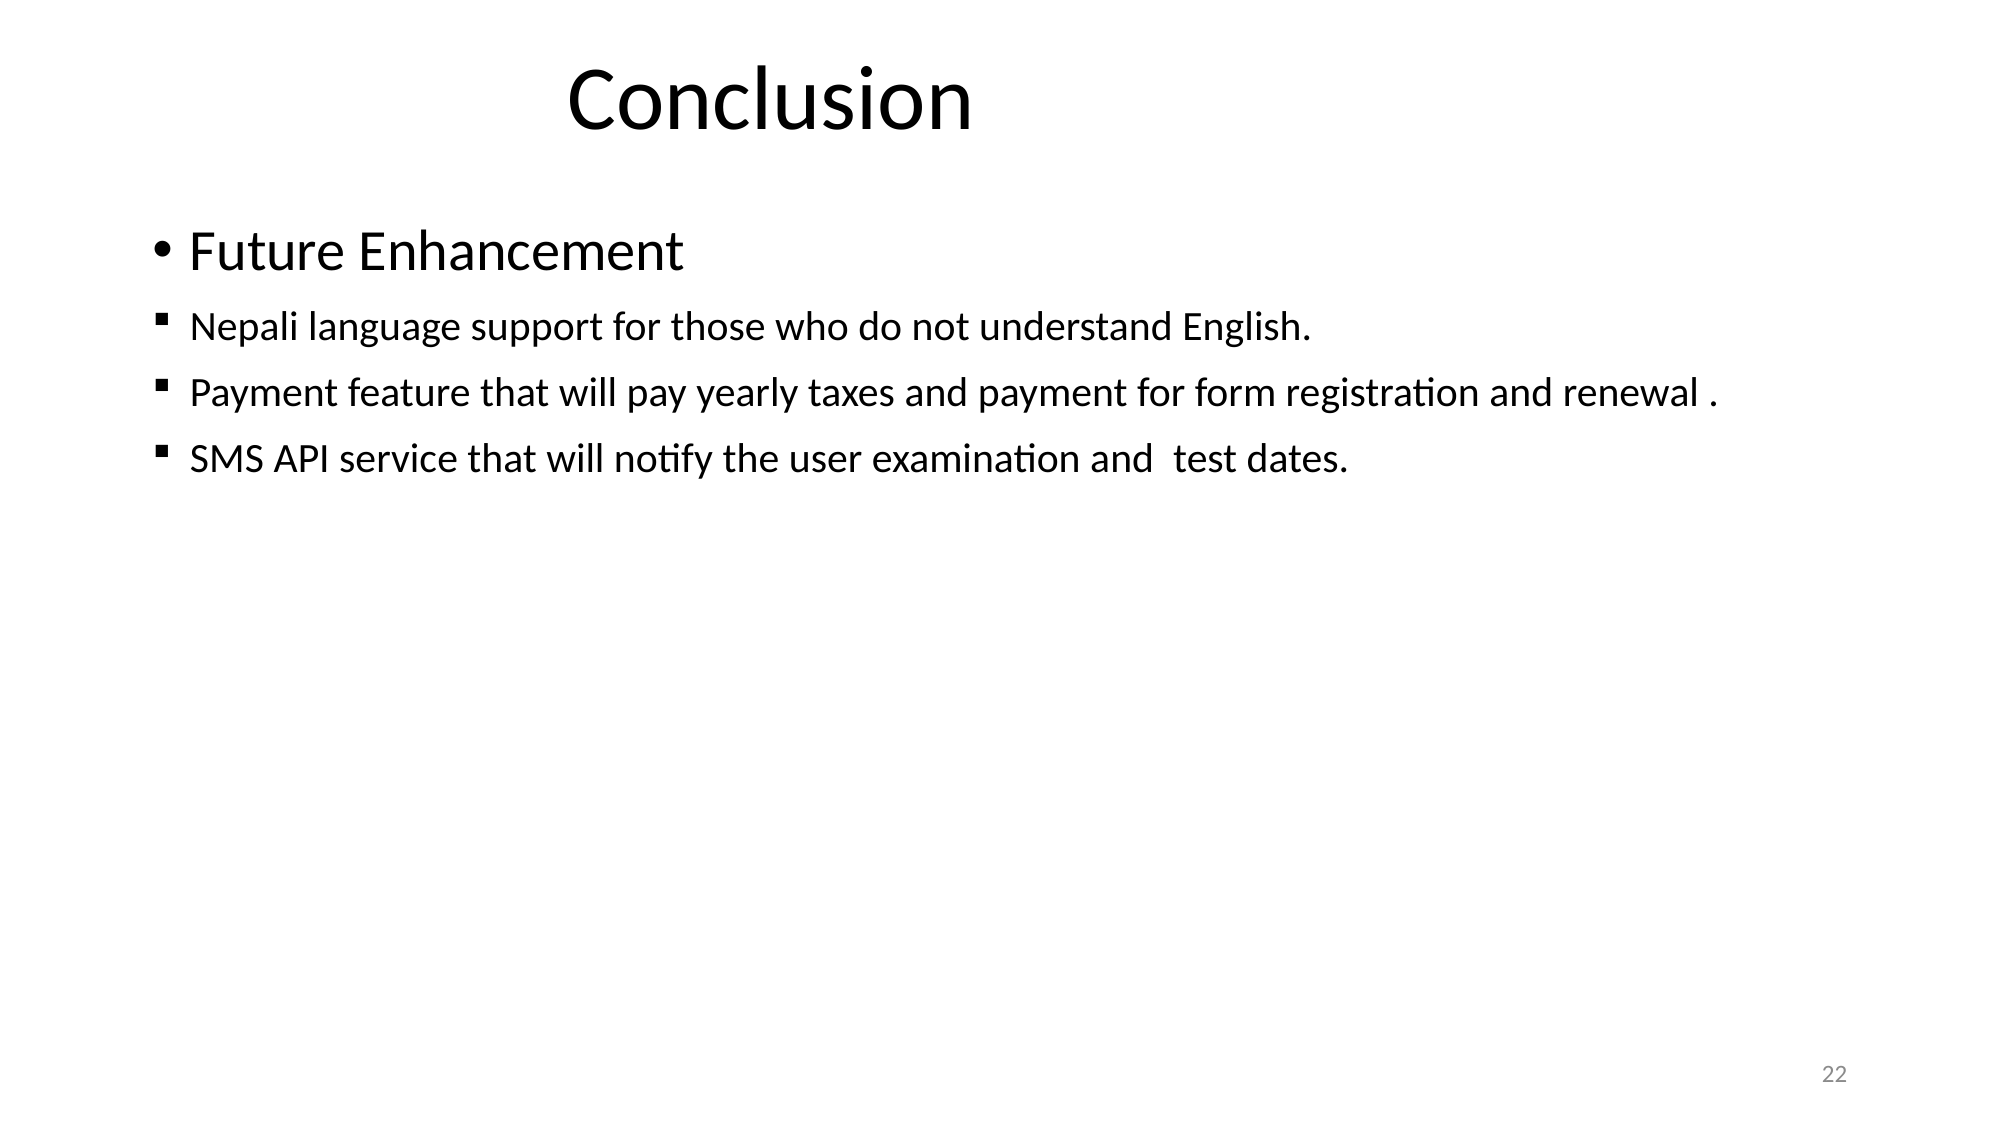

# Conclusion
Future Enhancement
Nepali language support for those who do not understand English.
Payment feature that will pay yearly taxes and payment for form registration and renewal .
SMS API service that will notify the user examination and  test dates.

22